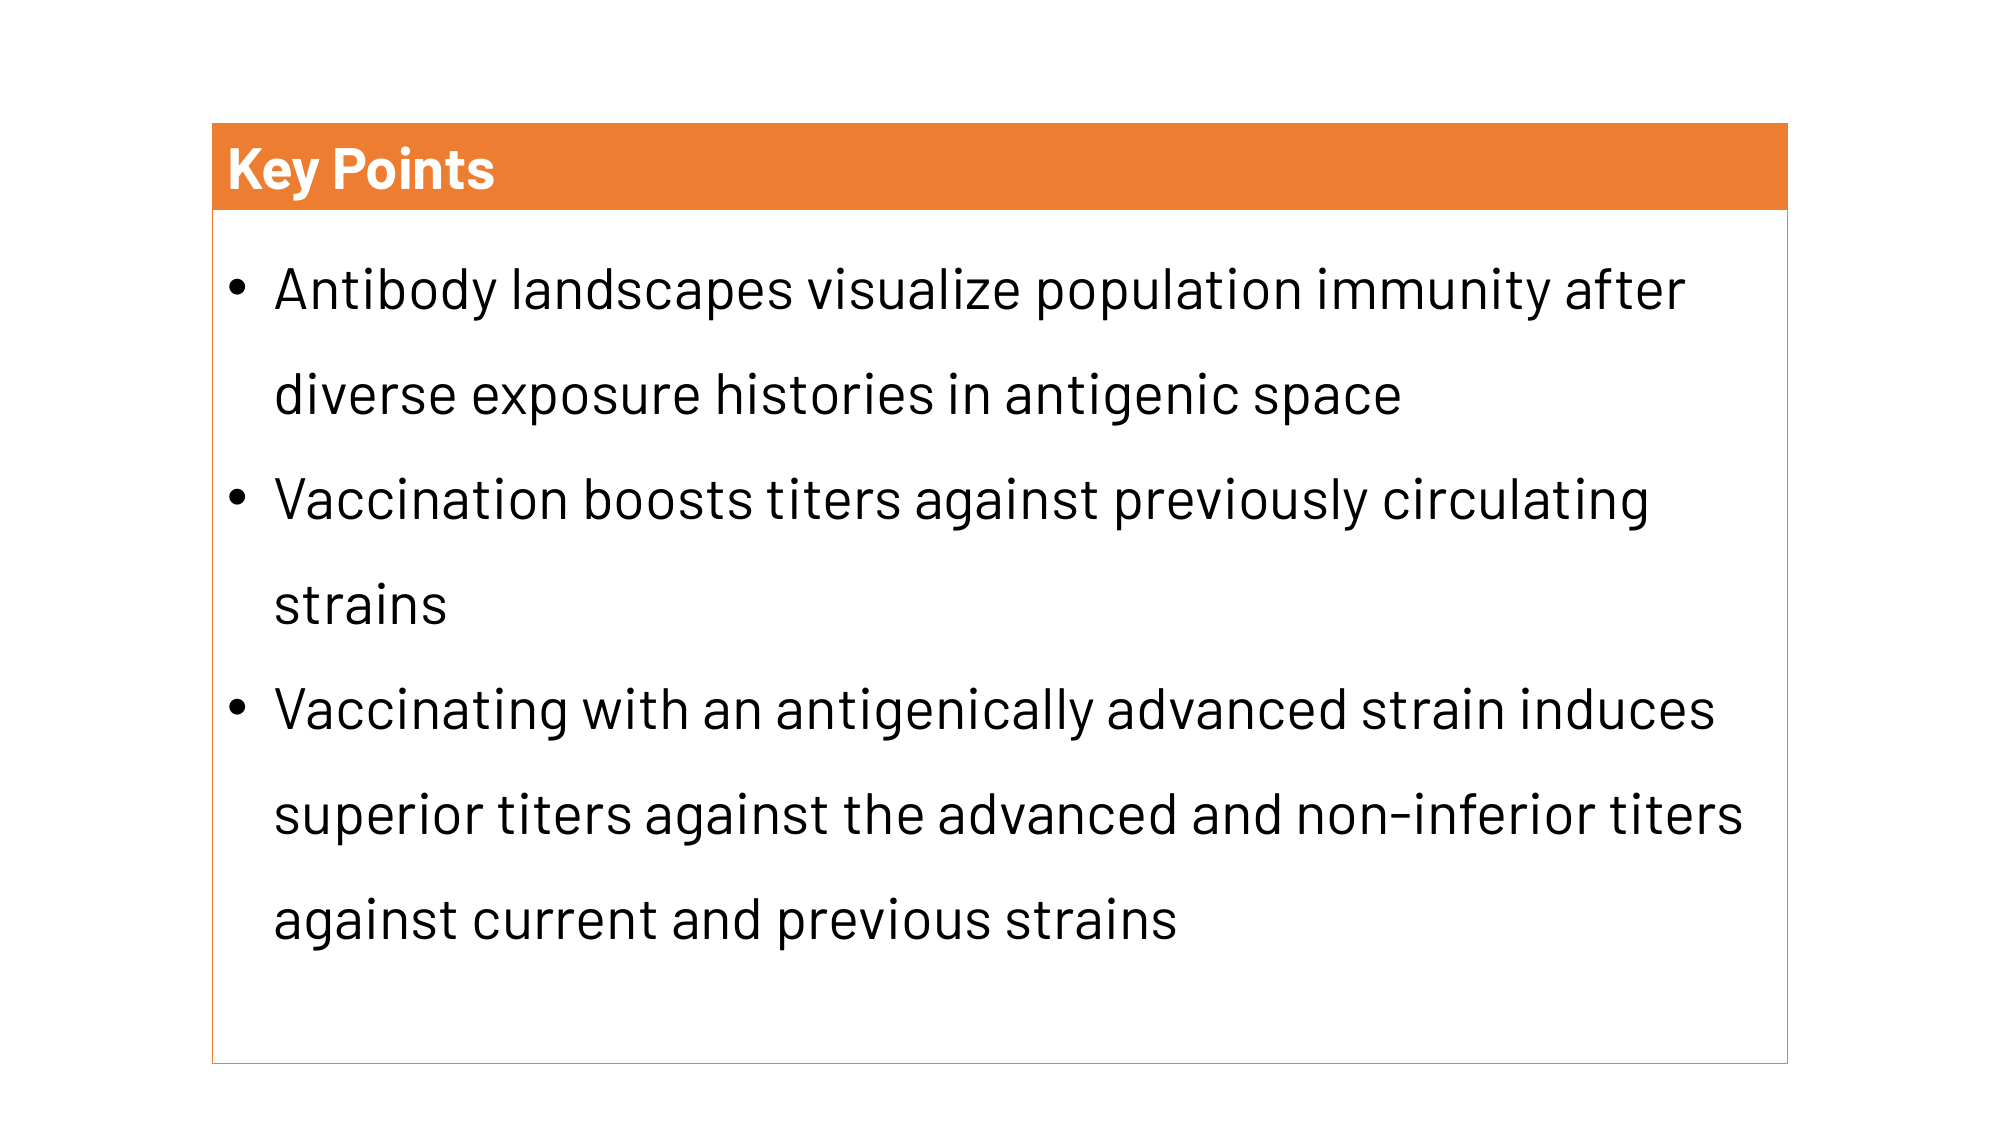

| Key Points |
| --- |
| Antibody landscapes visualize population immunity after diverse exposure histories in antigenic space Vaccination boosts titers against previously circulating strains Vaccinating with an antigenically advanced strain induces superior titers against the advanced and non-inferior titers against current and previous strains |